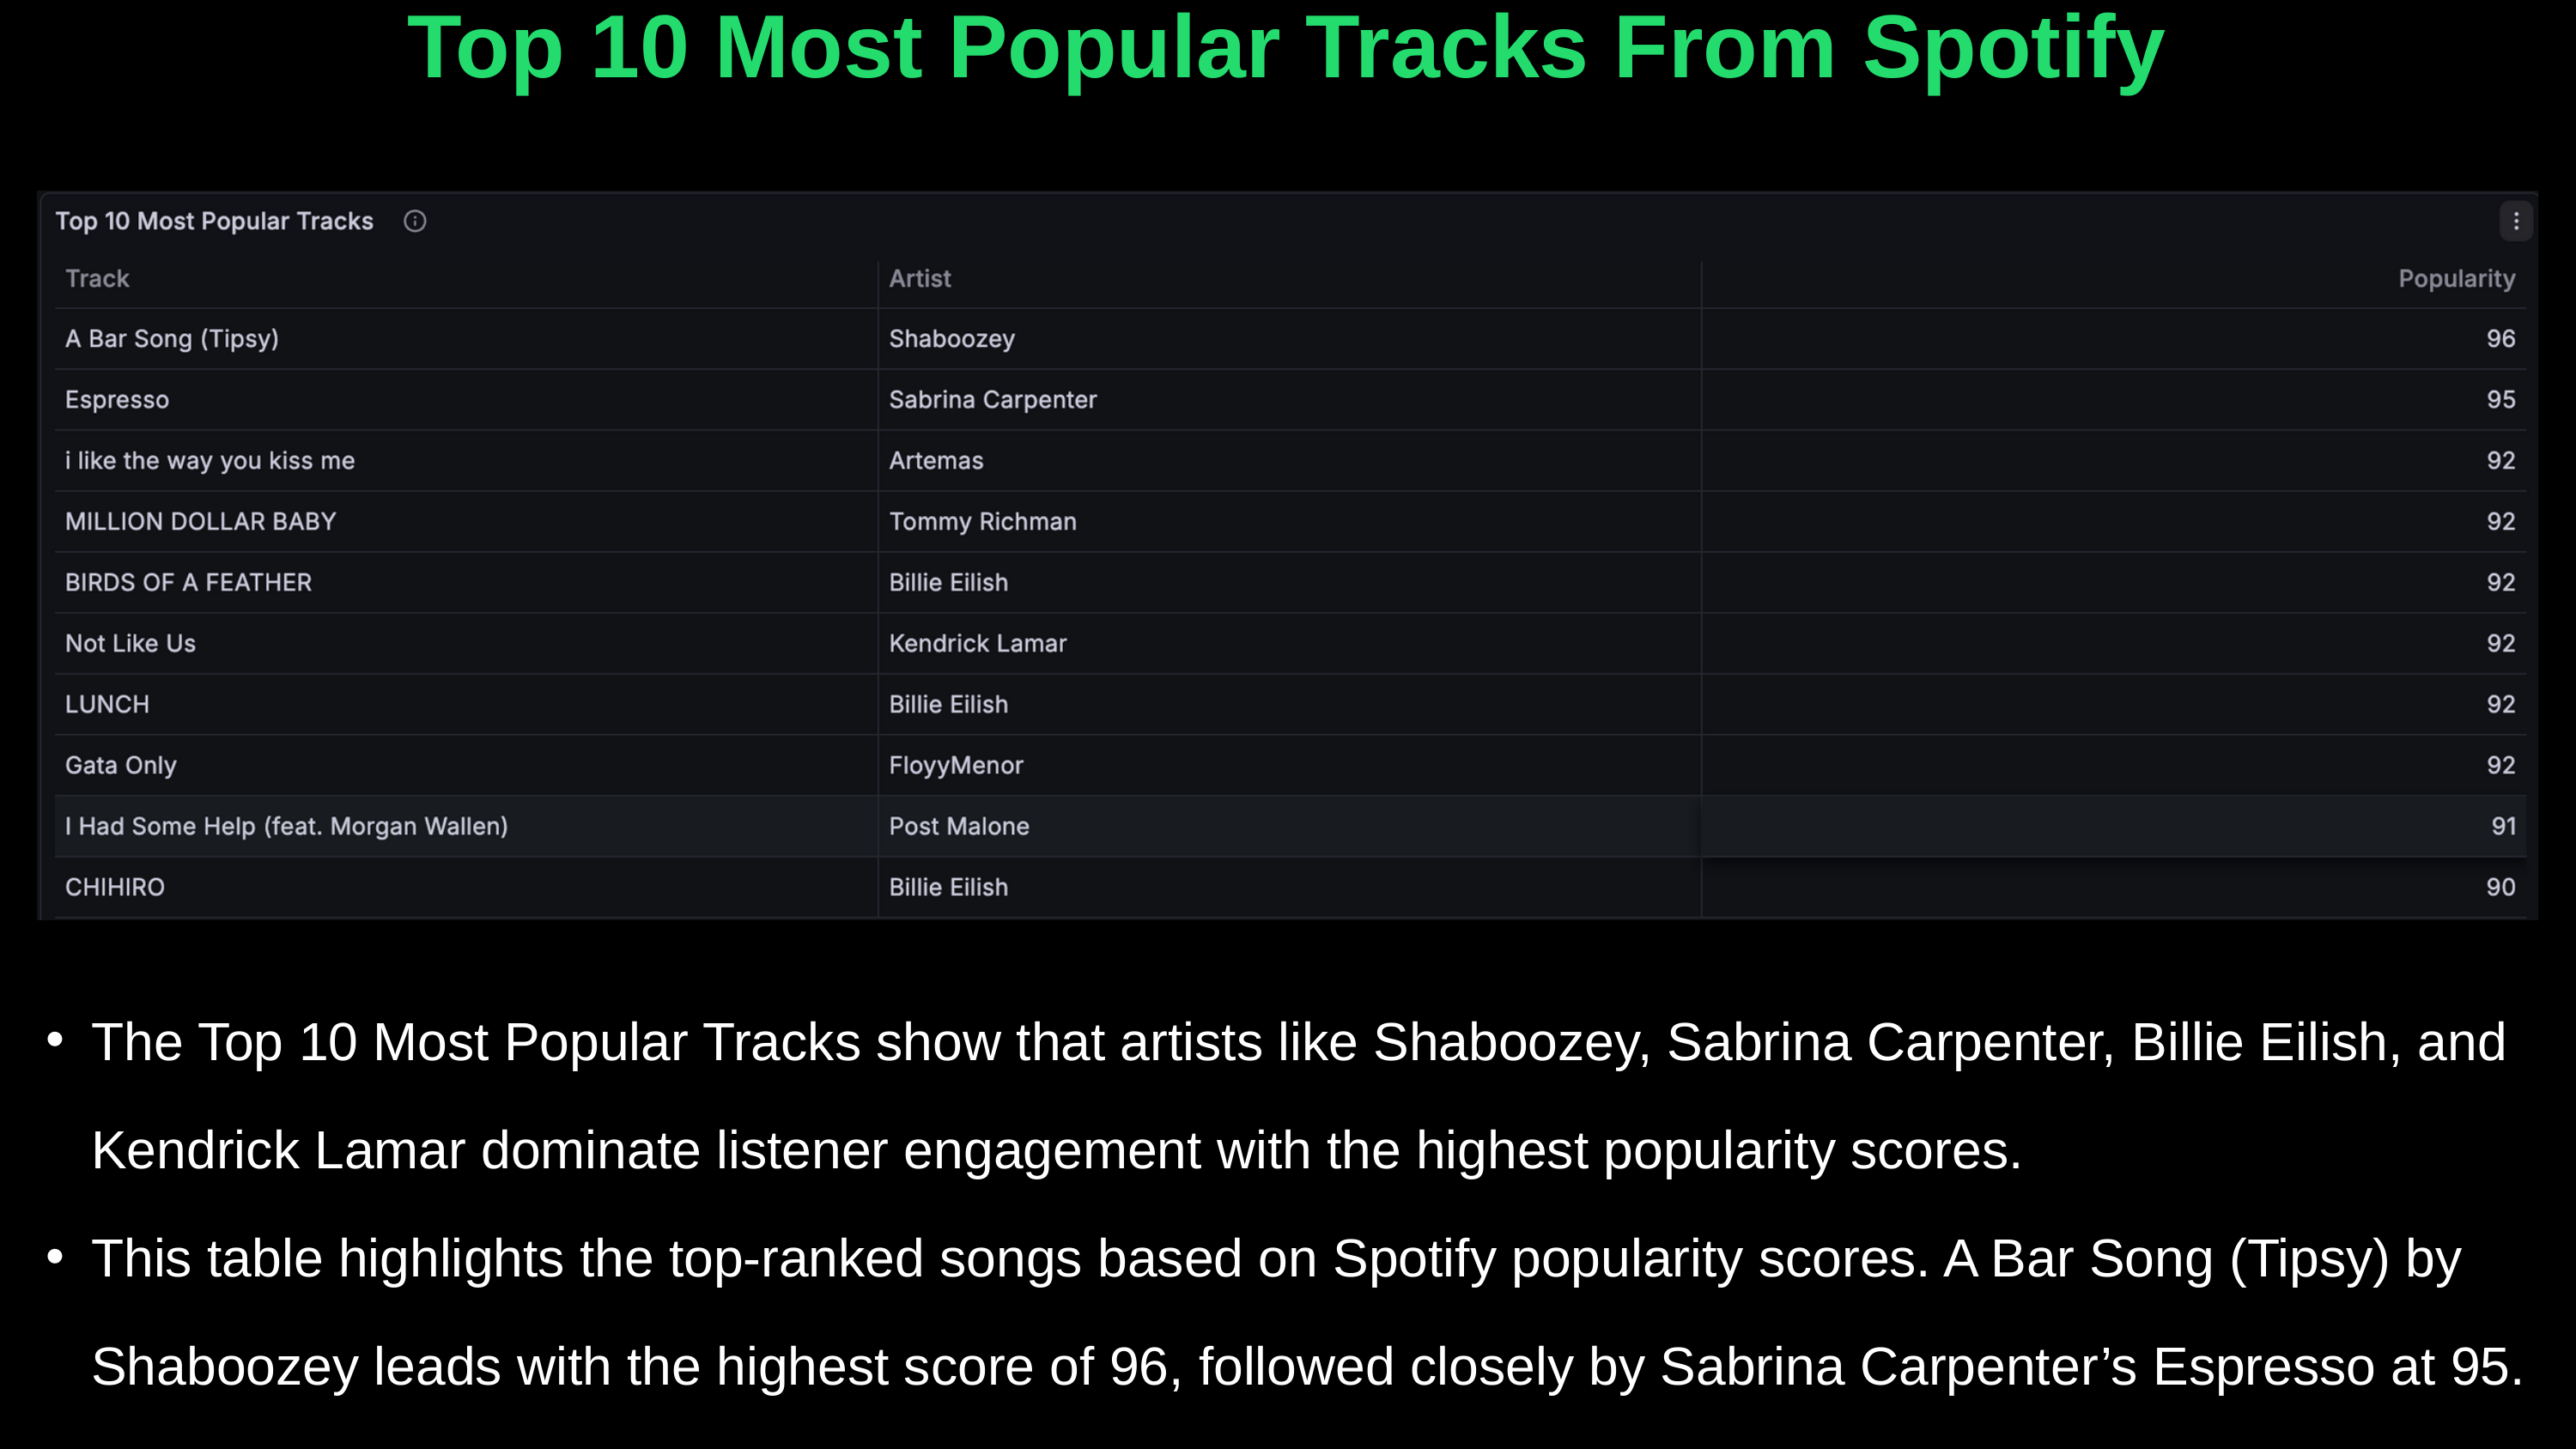

Top 10 Most Popular Tracks From Spotify

The Top 10 Most Popular Tracks show that artists like Shaboozey, Sabrina Carpenter, Billie Eilish, and Kendrick Lamar dominate listener engagement with the highest popularity scores.
This table highlights the top-ranked songs based on Spotify popularity scores. A Bar Song (Tipsy) by Shaboozey leads with the highest score of 96, followed closely by Sabrina Carpenter’s Espresso at 95.